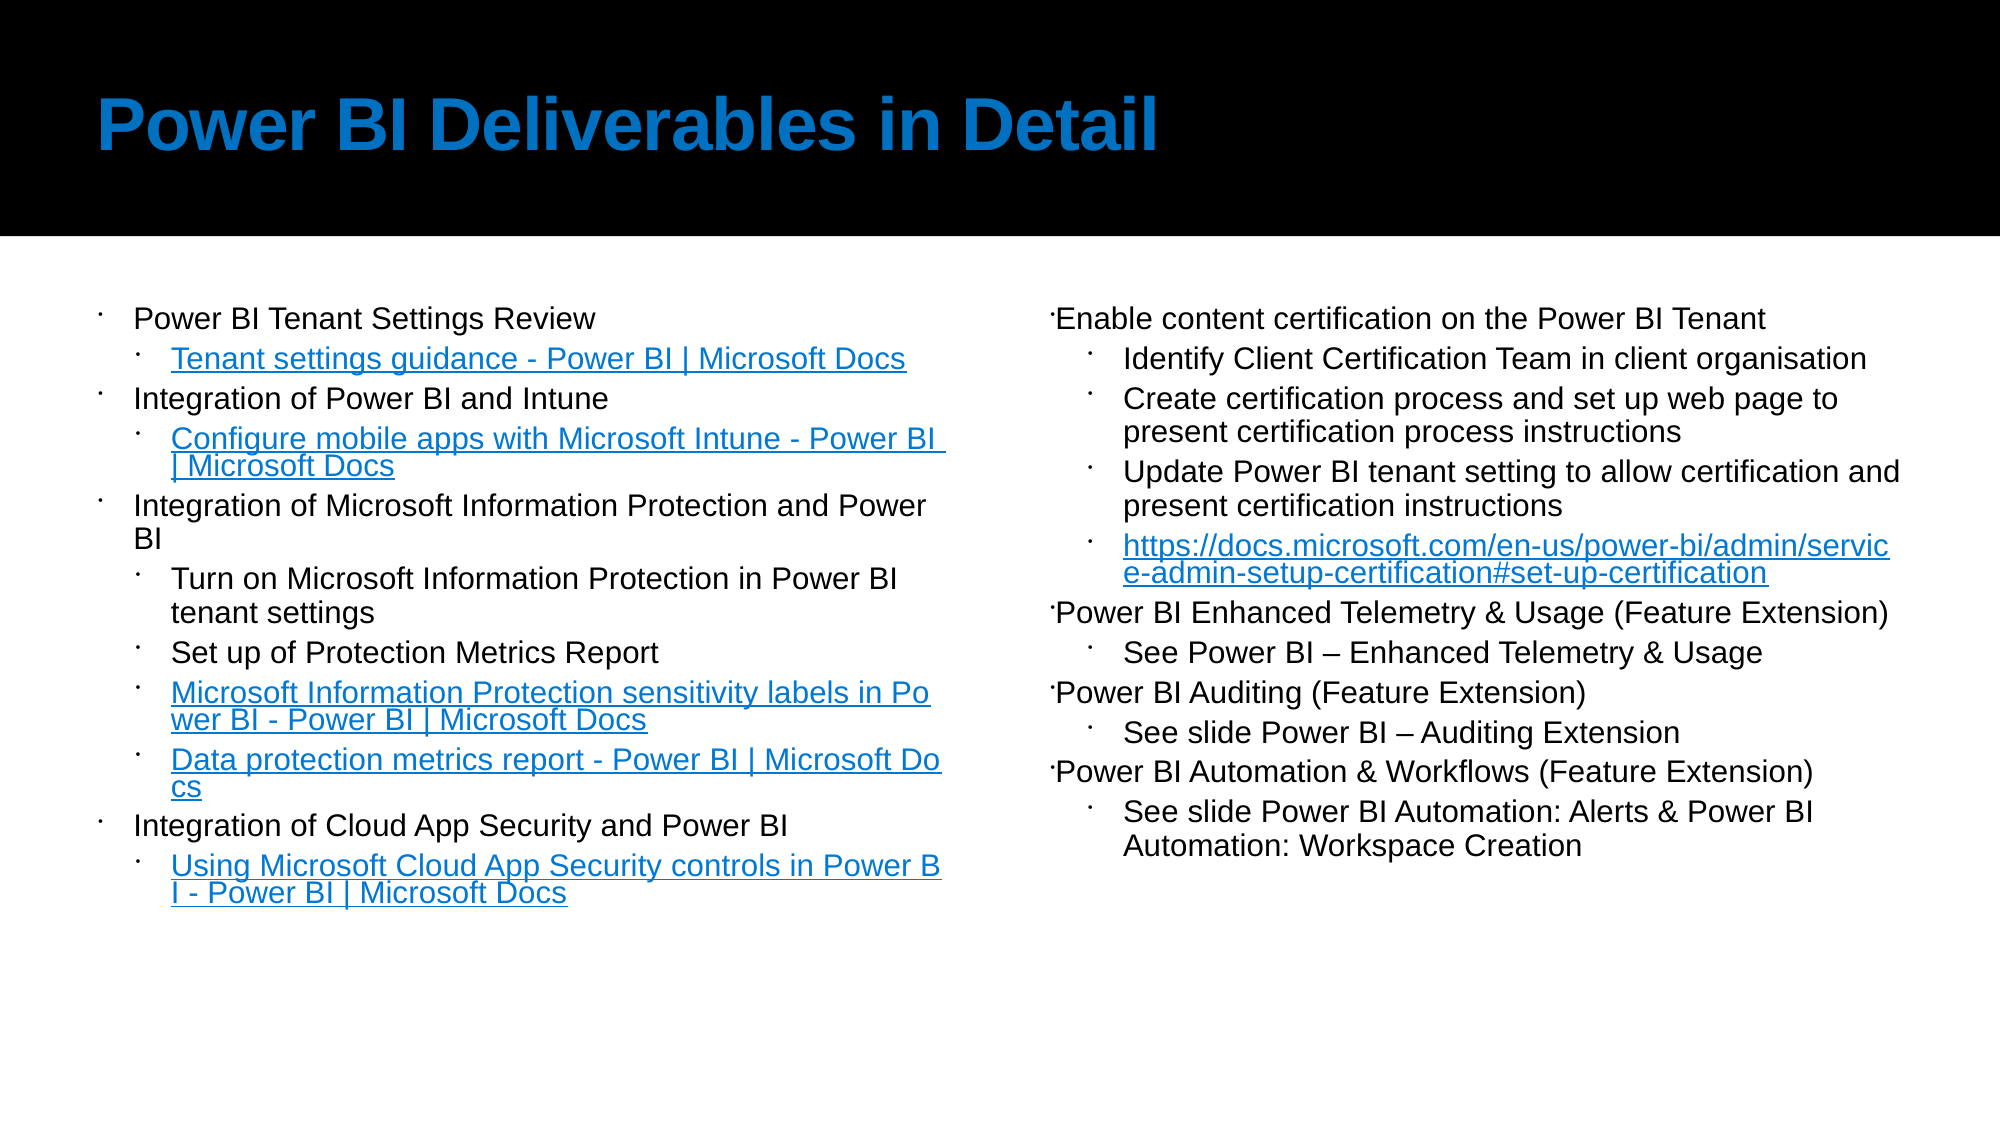

# Power BI Deliverables in Detail
Power BI Tenant Settings Review
Tenant settings guidance - Power BI | Microsoft Docs
Integration of Power BI and Intune
Configure mobile apps with Microsoft Intune - Power BI | Microsoft Docs
Integration of Microsoft Information Protection and Power BI
Turn on Microsoft Information Protection in Power BI tenant settings
Set up of Protection Metrics Report
Microsoft Information Protection sensitivity labels in Power BI - Power BI | Microsoft Docs
Data protection metrics report - Power BI | Microsoft Docs
Integration of Cloud App Security and Power BI
Using Microsoft Cloud App Security controls in Power BI - Power BI | Microsoft Docs
Enable content certification on the Power BI Tenant
Identify Client Certification Team in client organisation
Create certification process and set up web page to present certification process instructions
Update Power BI tenant setting to allow certification and present certification instructions
https://docs.microsoft.com/en-us/power-bi/admin/service-admin-setup-certification#set-up-certification
Power BI Enhanced Telemetry & Usage (Feature Extension)
See Power BI – Enhanced Telemetry & Usage
Power BI Auditing (Feature Extension)
See slide Power BI – Auditing Extension
Power BI Automation & Workflows (Feature Extension)
See slide Power BI Automation: Alerts & Power BI Automation: Workspace Creation